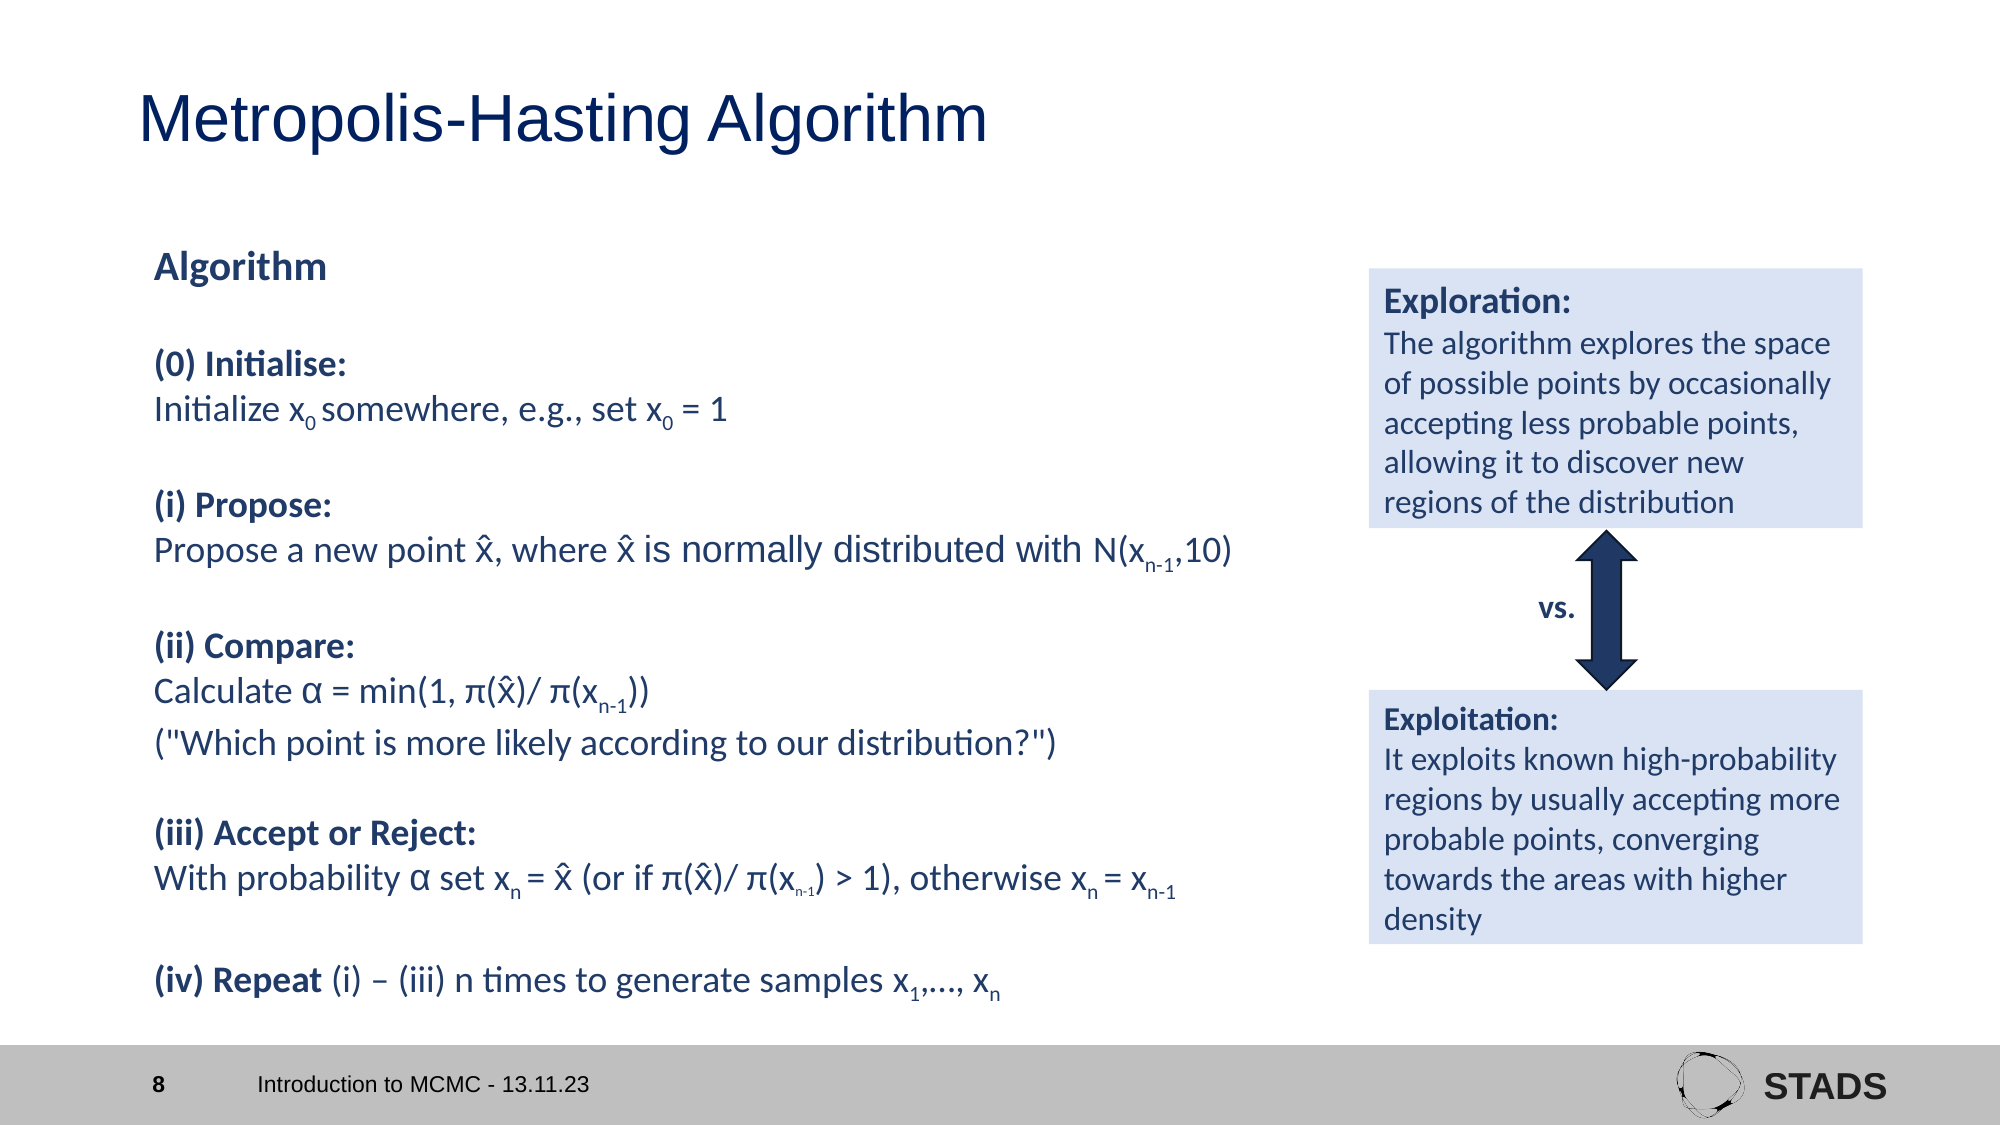

# Metropolis-Hasting Algorithm

Algorithm

(0) Initialise:
Initialize x0 somewhere, e.g., set x0 = 1

(i) Propose:
Propose a new point x̂, where x̂ is normally distributed with N(xn-1,10)

(ii) Compare:
Calculate α = min(1, π(x̂)/ π(xn-1))
("Which point is more likely according to our distribution?")

(iii) Accept or Reject:
With probability α set xn = x̂ (or if π(x̂)/ π(xn-1) > 1), otherwise xn = xn-1

(iv) Repeat (i) – (iii) n times to generate samples x1,…, xn

Exploration:
The algorithm explores the space of possible points by occasionally accepting less probable points, allowing it to discover new regions of the distribution

vs.
Exploitation:
It exploits known high-probability regions by usually accepting more probable points, converging towards the areas with higher density
8
Introduction to MCMC - 13.11.23​